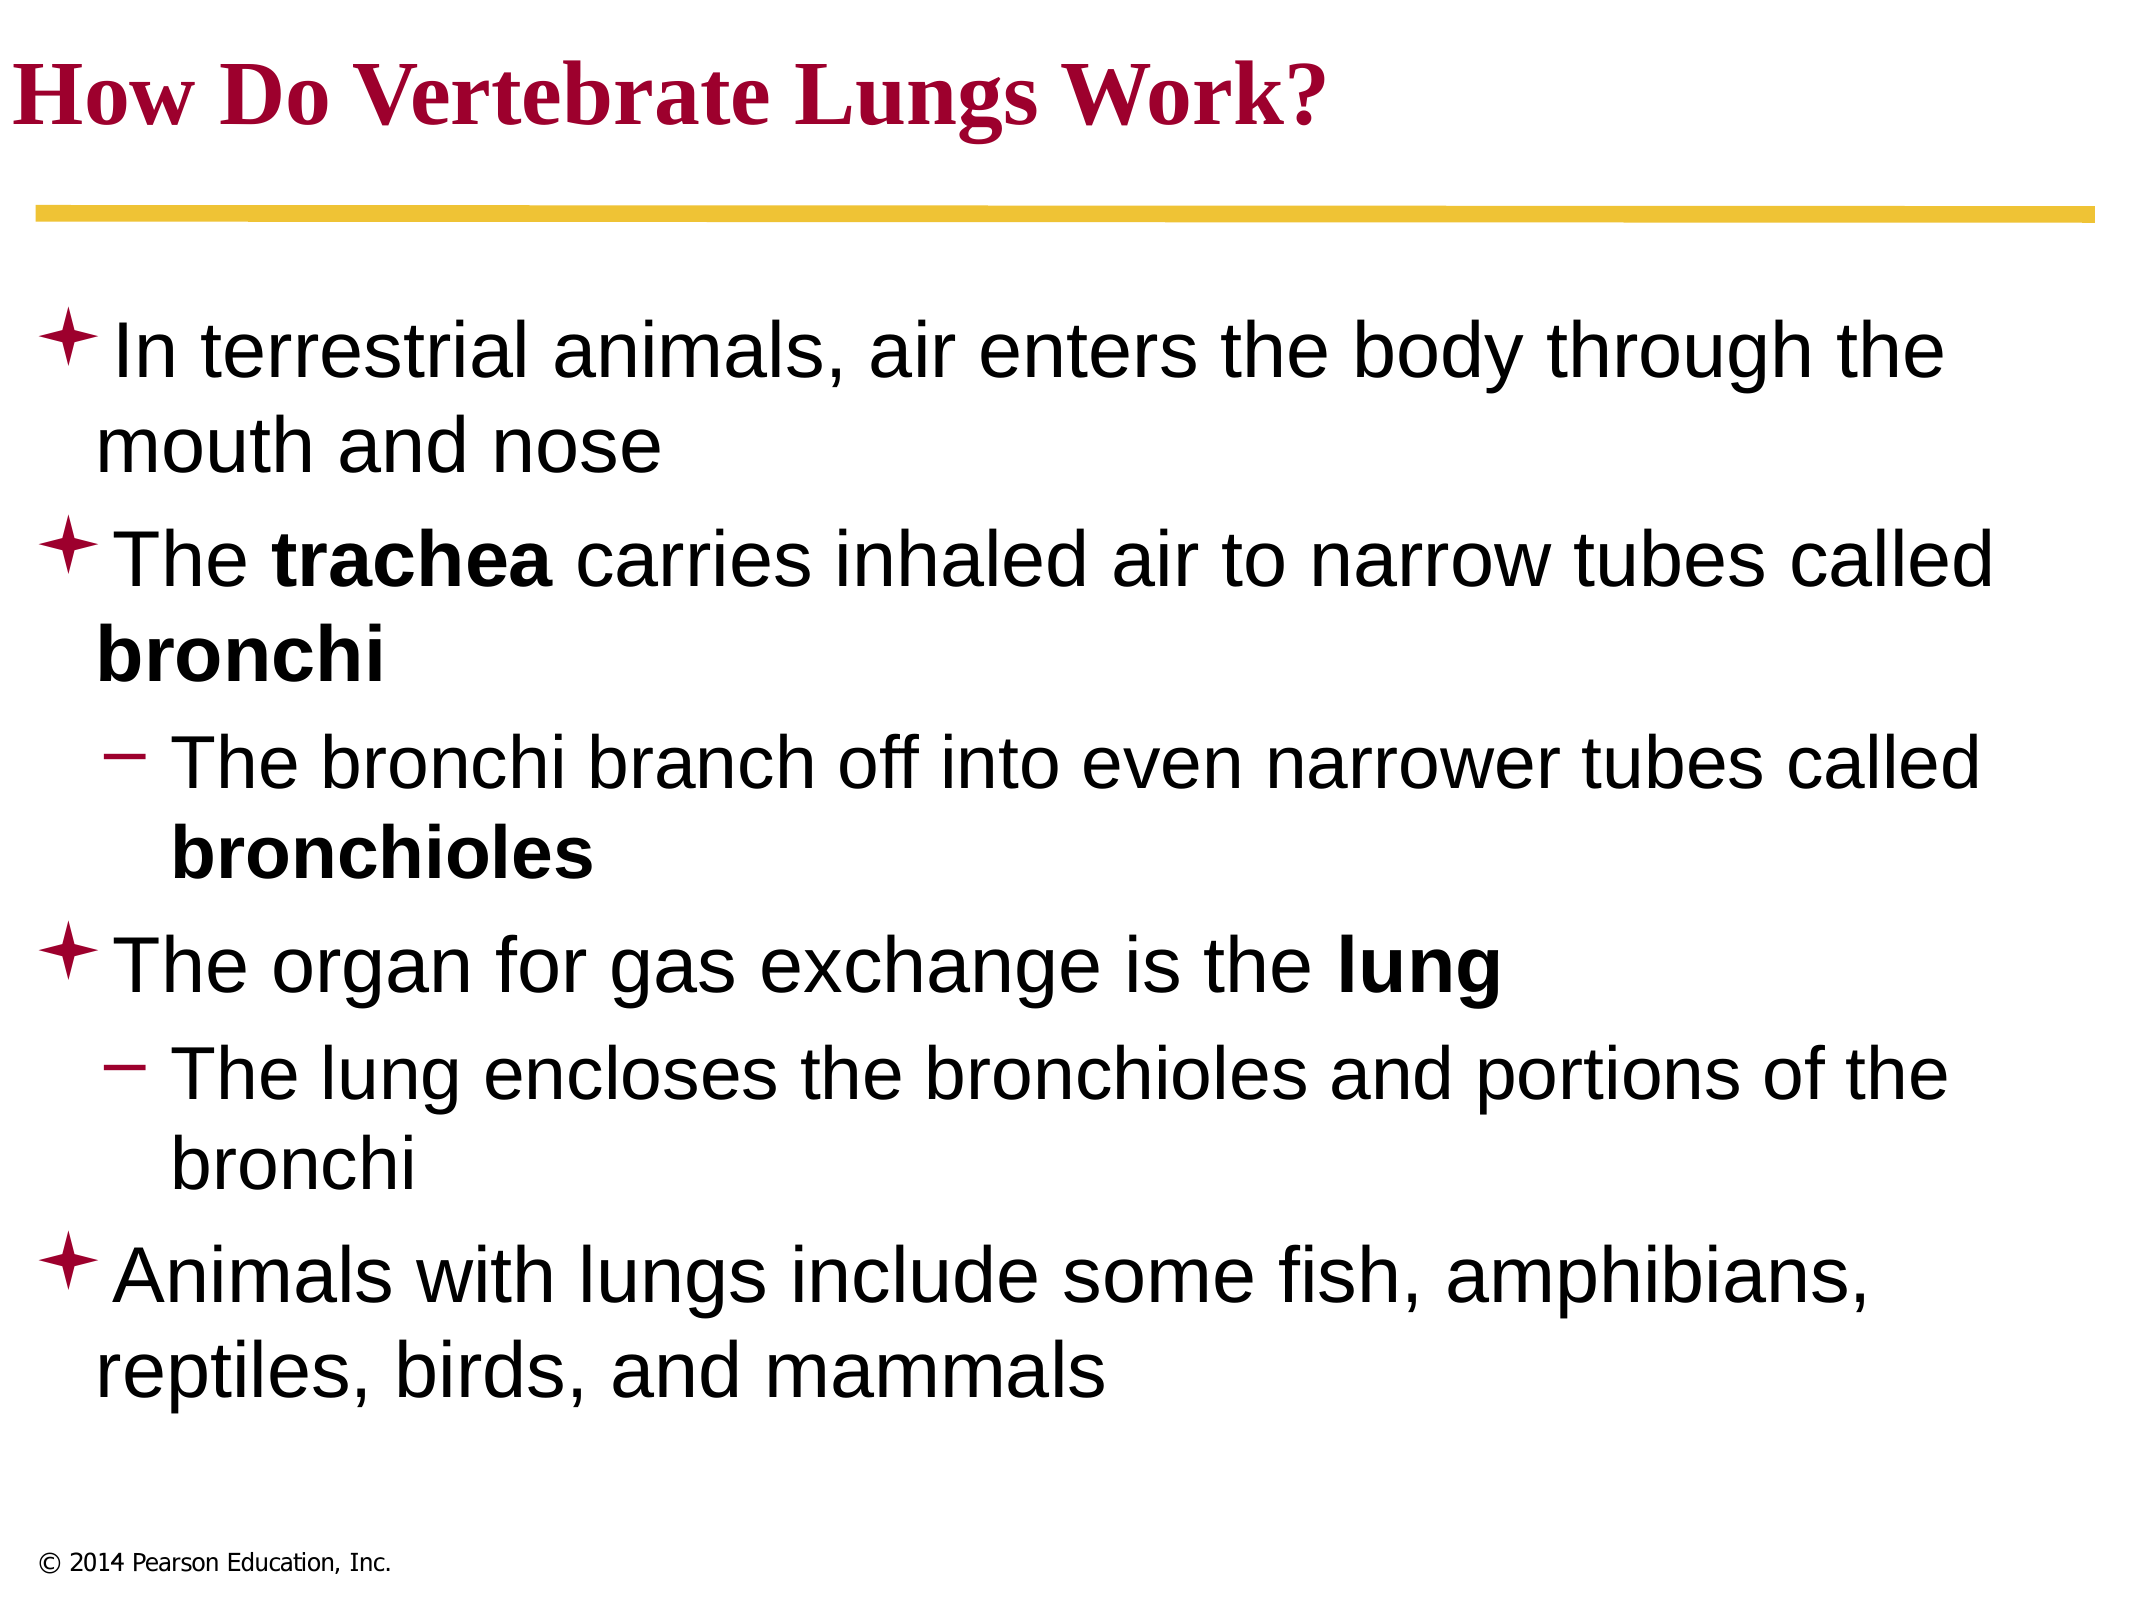

How Do Vertebrate Lungs Work?

In terrestrial animals, air enters the body through the mouth and nose
The trachea carries inhaled air to narrow tubes called bronchi
The bronchi branch off into even narrower tubes called bronchioles
The organ for gas exchange is the lung
The lung encloses the bronchioles and portions of the bronchi
Animals with lungs include some fish, amphibians, reptiles, birds, and mammals